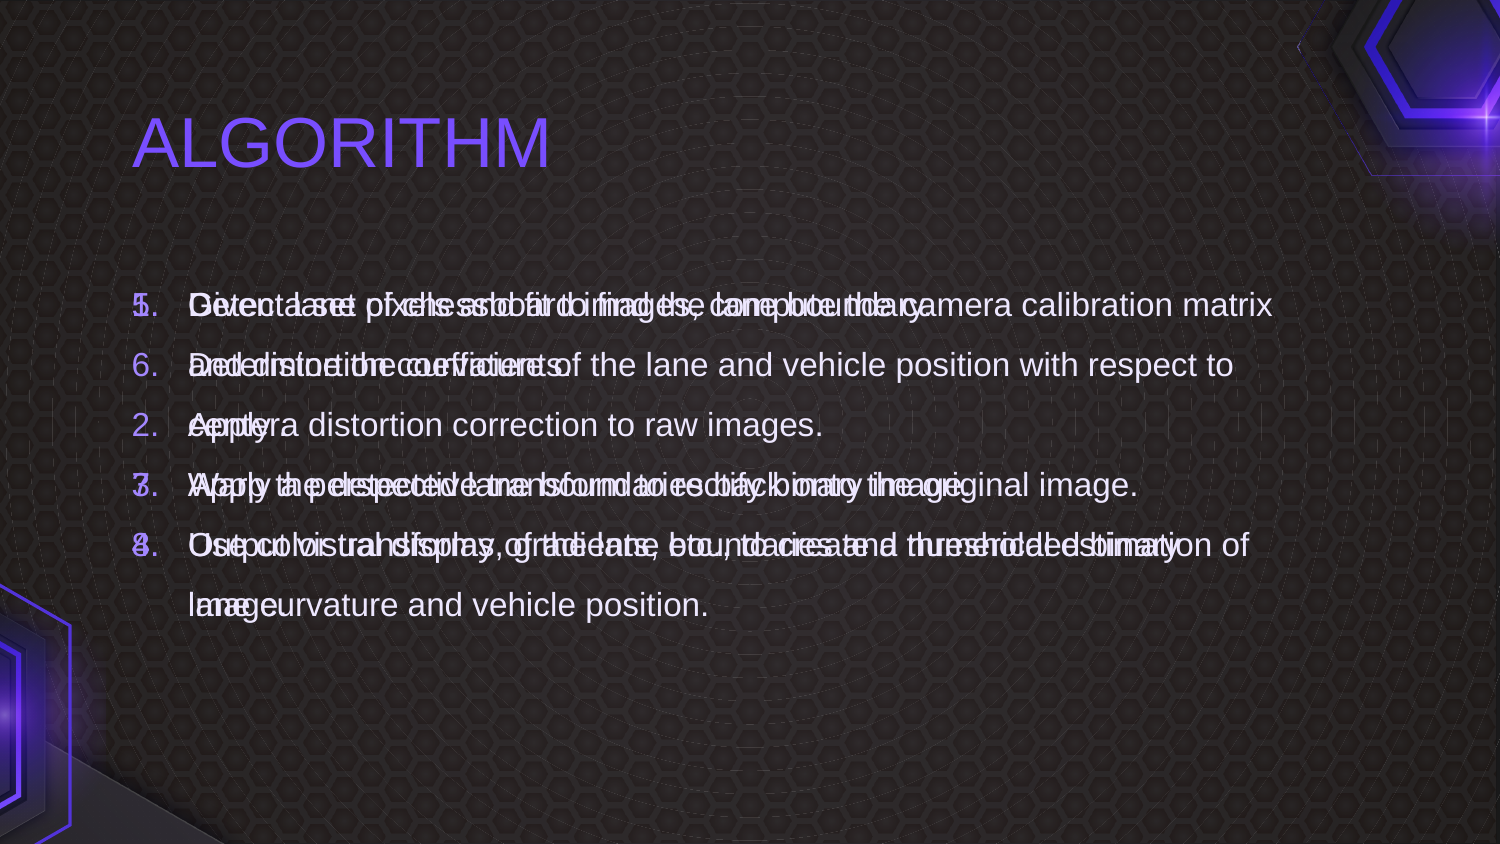

# ALGORITHM
Given a set of chessboard images, compute the camera calibration matrix and distortion coefficients.
Apply a distortion correction to raw images.
Apply a perspective transform to rectify binary image.
Use color transforms, gradients, etc., to create a thresholded binary image.
Detect lane pixels and fit to find the lane boundary.
Determine the curvature of the lane and vehicle position with respect to center.
Warp the detected lane boundaries back onto the original image.
Output visual display of the lane boundaries and numerical estimation of lane curvature and vehicle position.